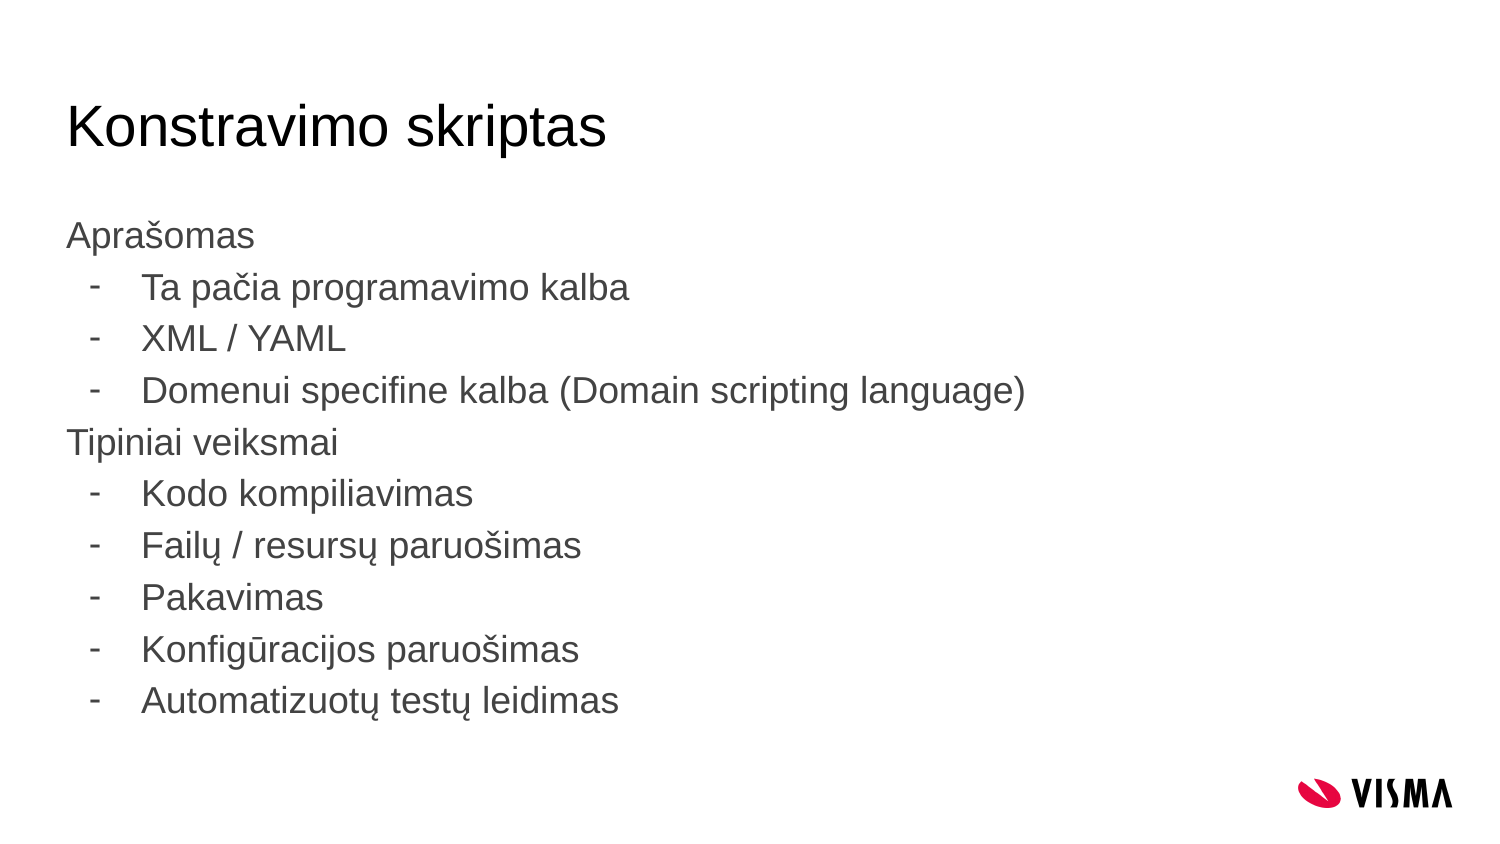

# Konstravimo skriptas
Aprašomas
Ta pačia programavimo kalba
XML / YAML
Domenui specifine kalba (Domain scripting language)
Tipiniai veiksmai
Kodo kompiliavimas
Failų / resursų paruošimas
Pakavimas
Konfigūracijos paruošimas
Automatizuotų testų leidimas